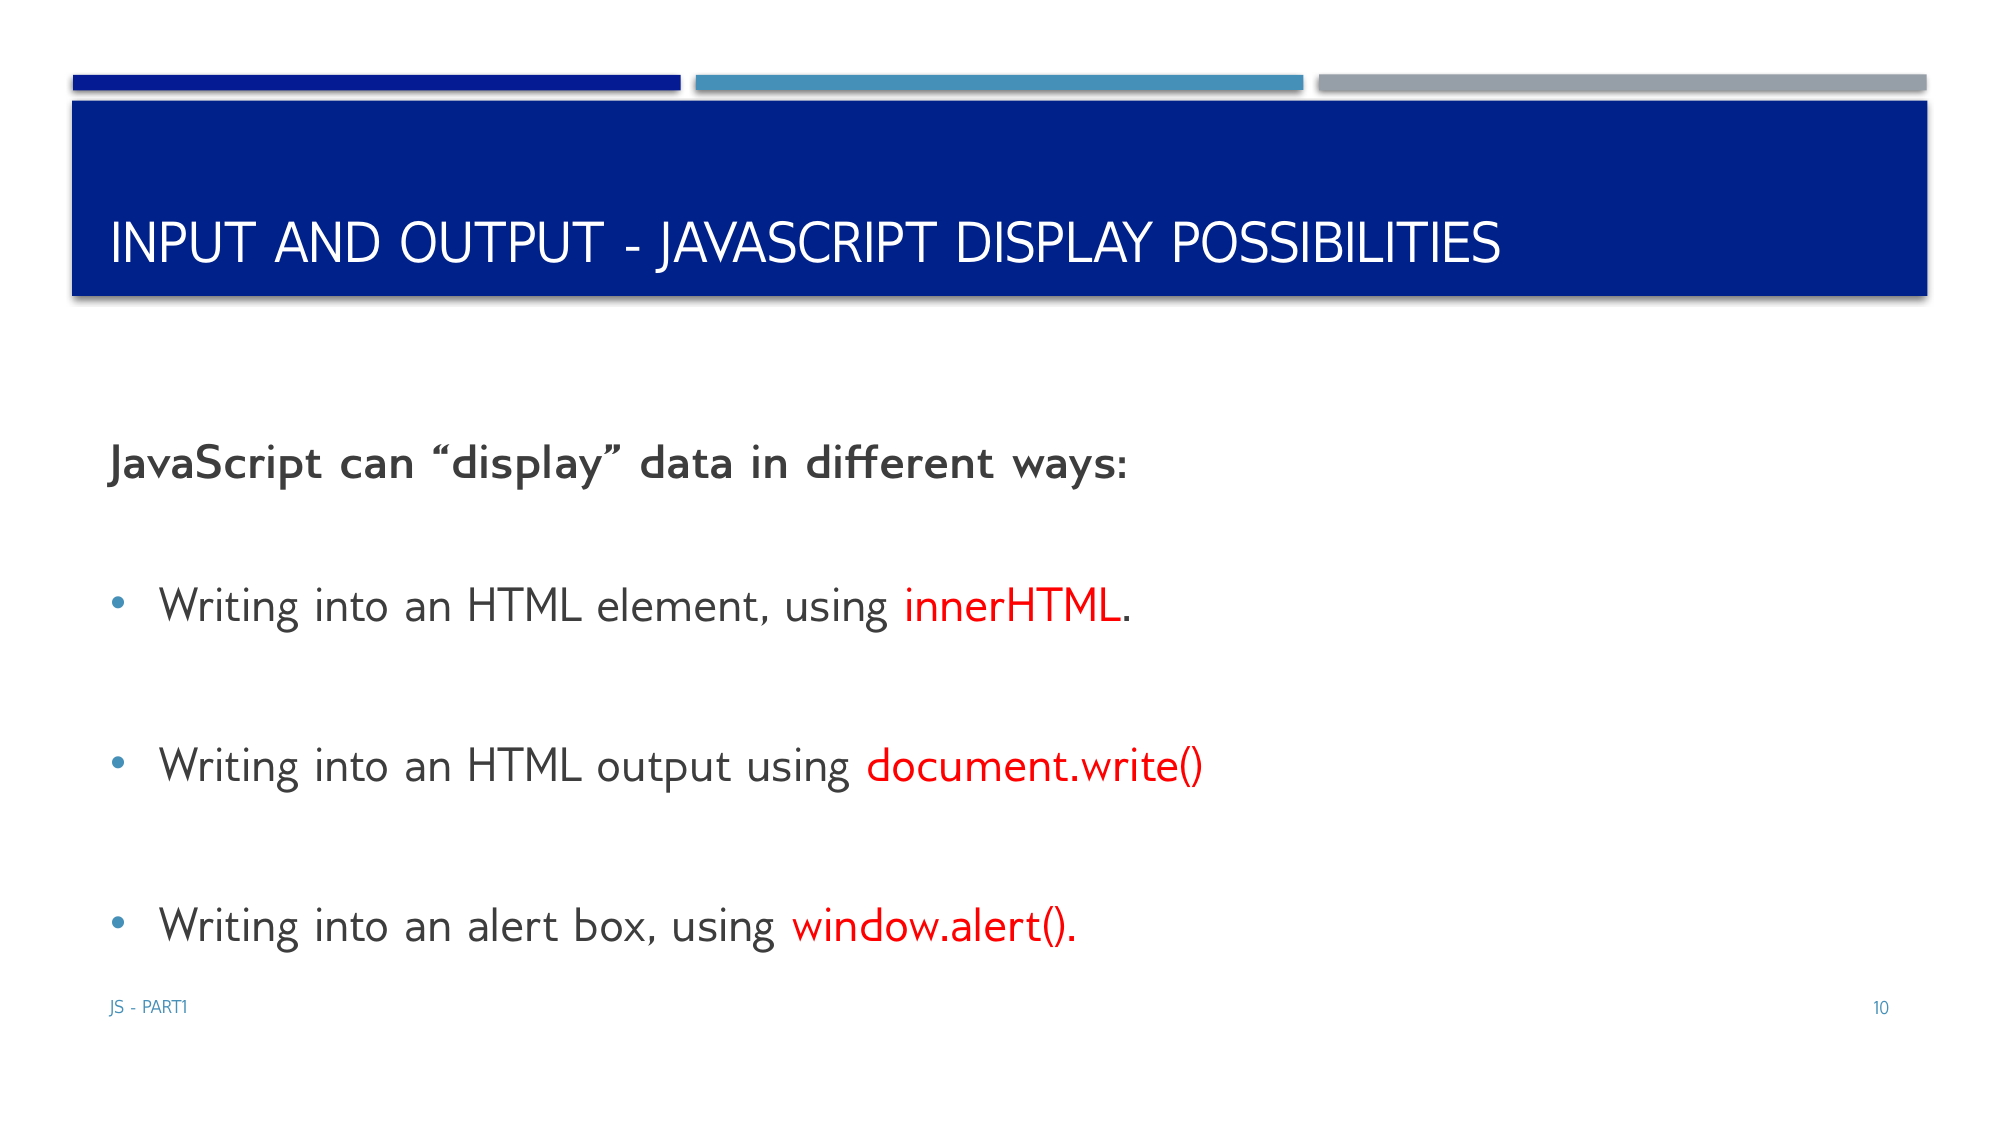

# INPUT and OUTPUT - JavaScript Display Possibilities

JavaScript can “display” data in different ways:

Writing into an HTML element, using innerHTML.

Writing into an HTML output using document.write()

Writing into an alert box, using window.alert().

JS - Part1
10